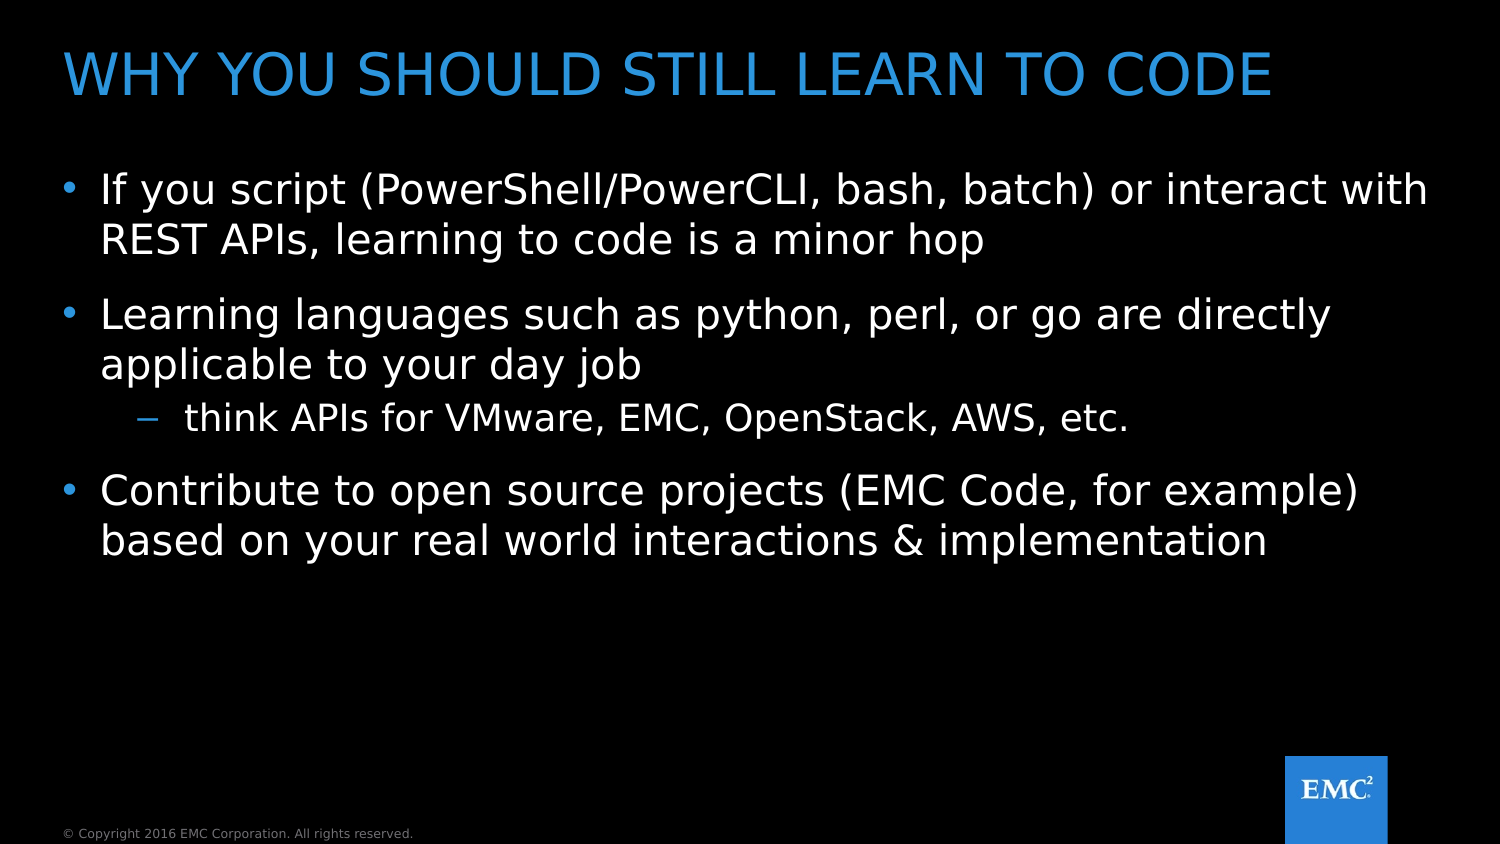

# Why you should still learn to code
If you script (PowerShell/PowerCLI, bash, batch) or interact with REST APIs, learning to code is a minor hop
Learning languages such as python, perl, or go are directly applicable to your day job
think APIs for VMware, EMC, OpenStack, AWS, etc.
Contribute to open source projects (EMC Code, for example) based on your real world interactions & implementation